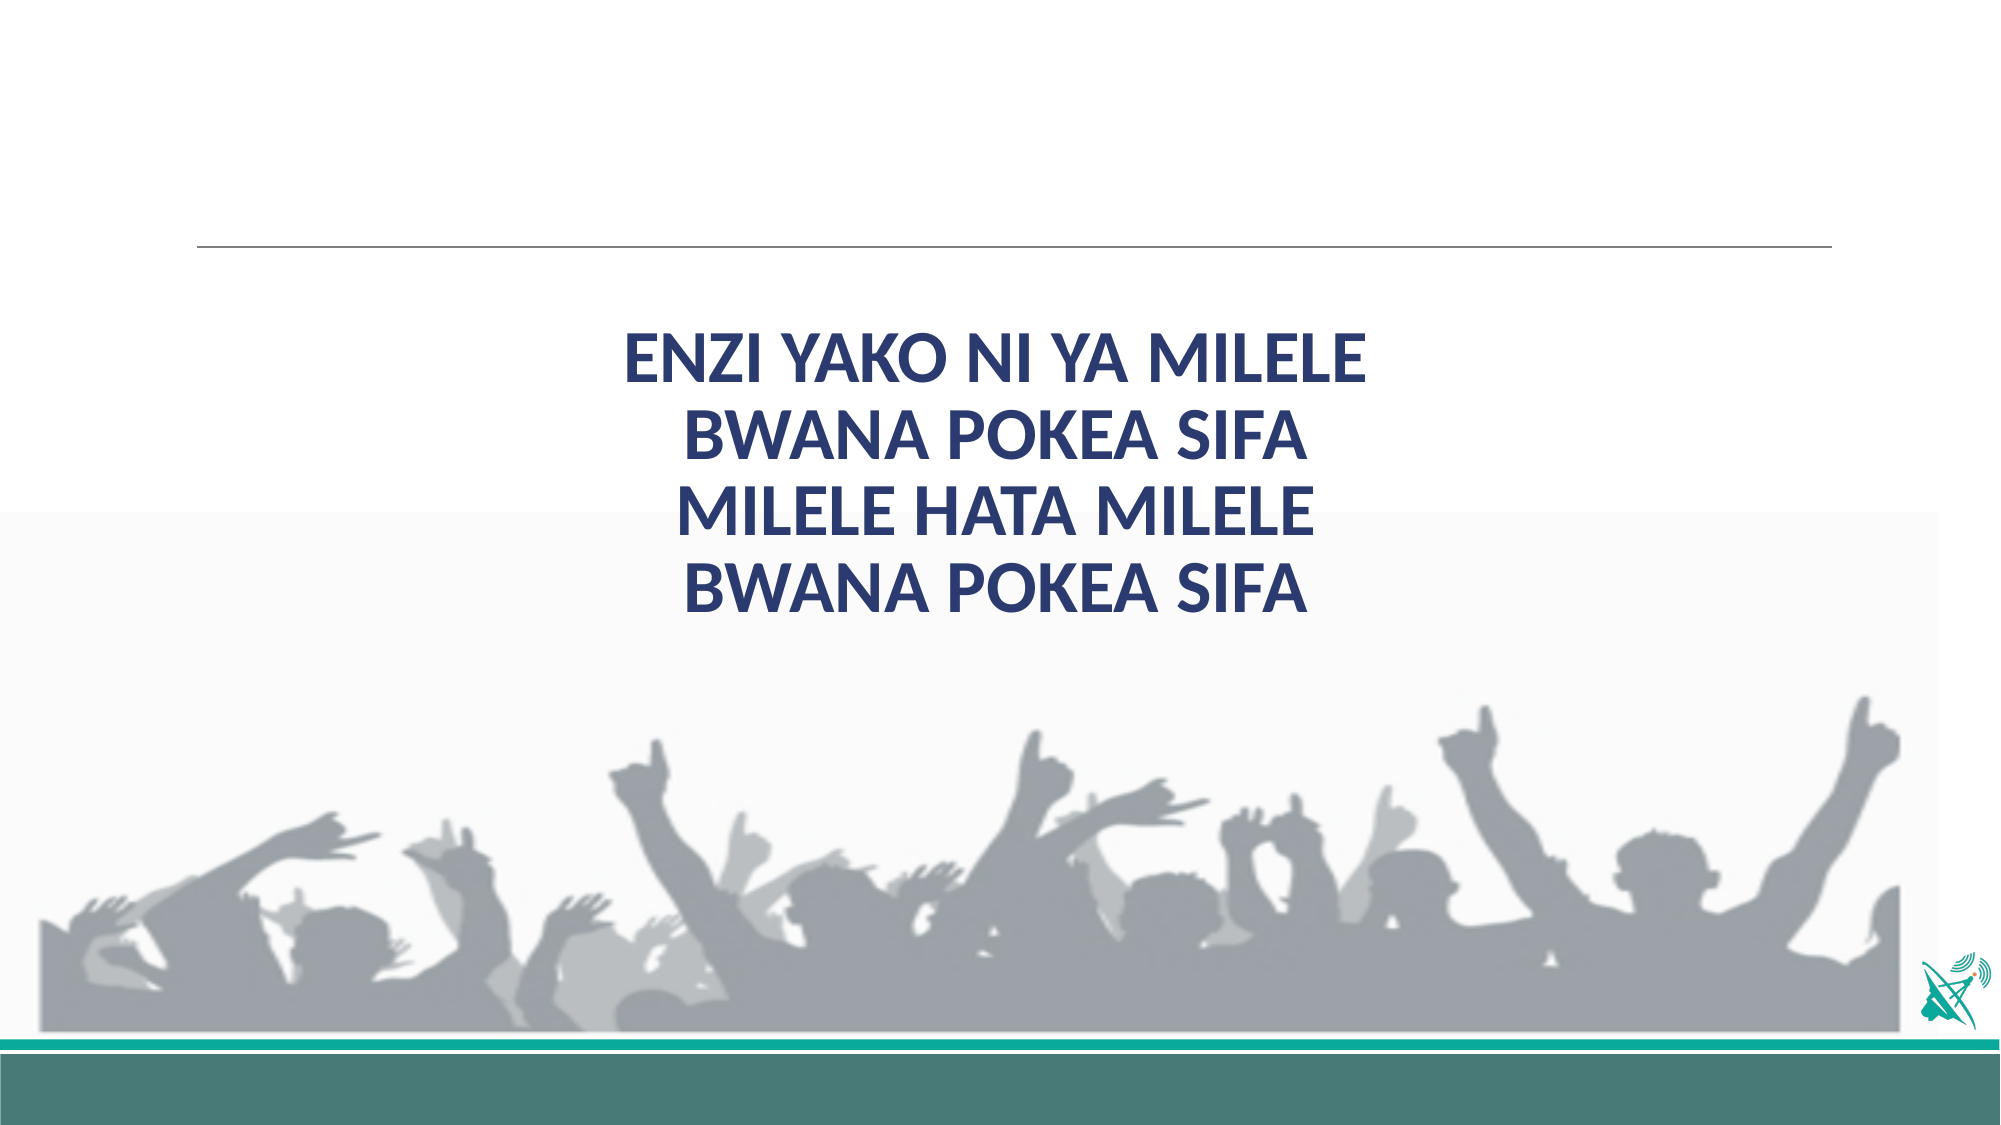

# ENZI YAKO NI YA MILELE BWANA POKEA SIFA MILELE HATA MILELE BWANA POKEA SIFA